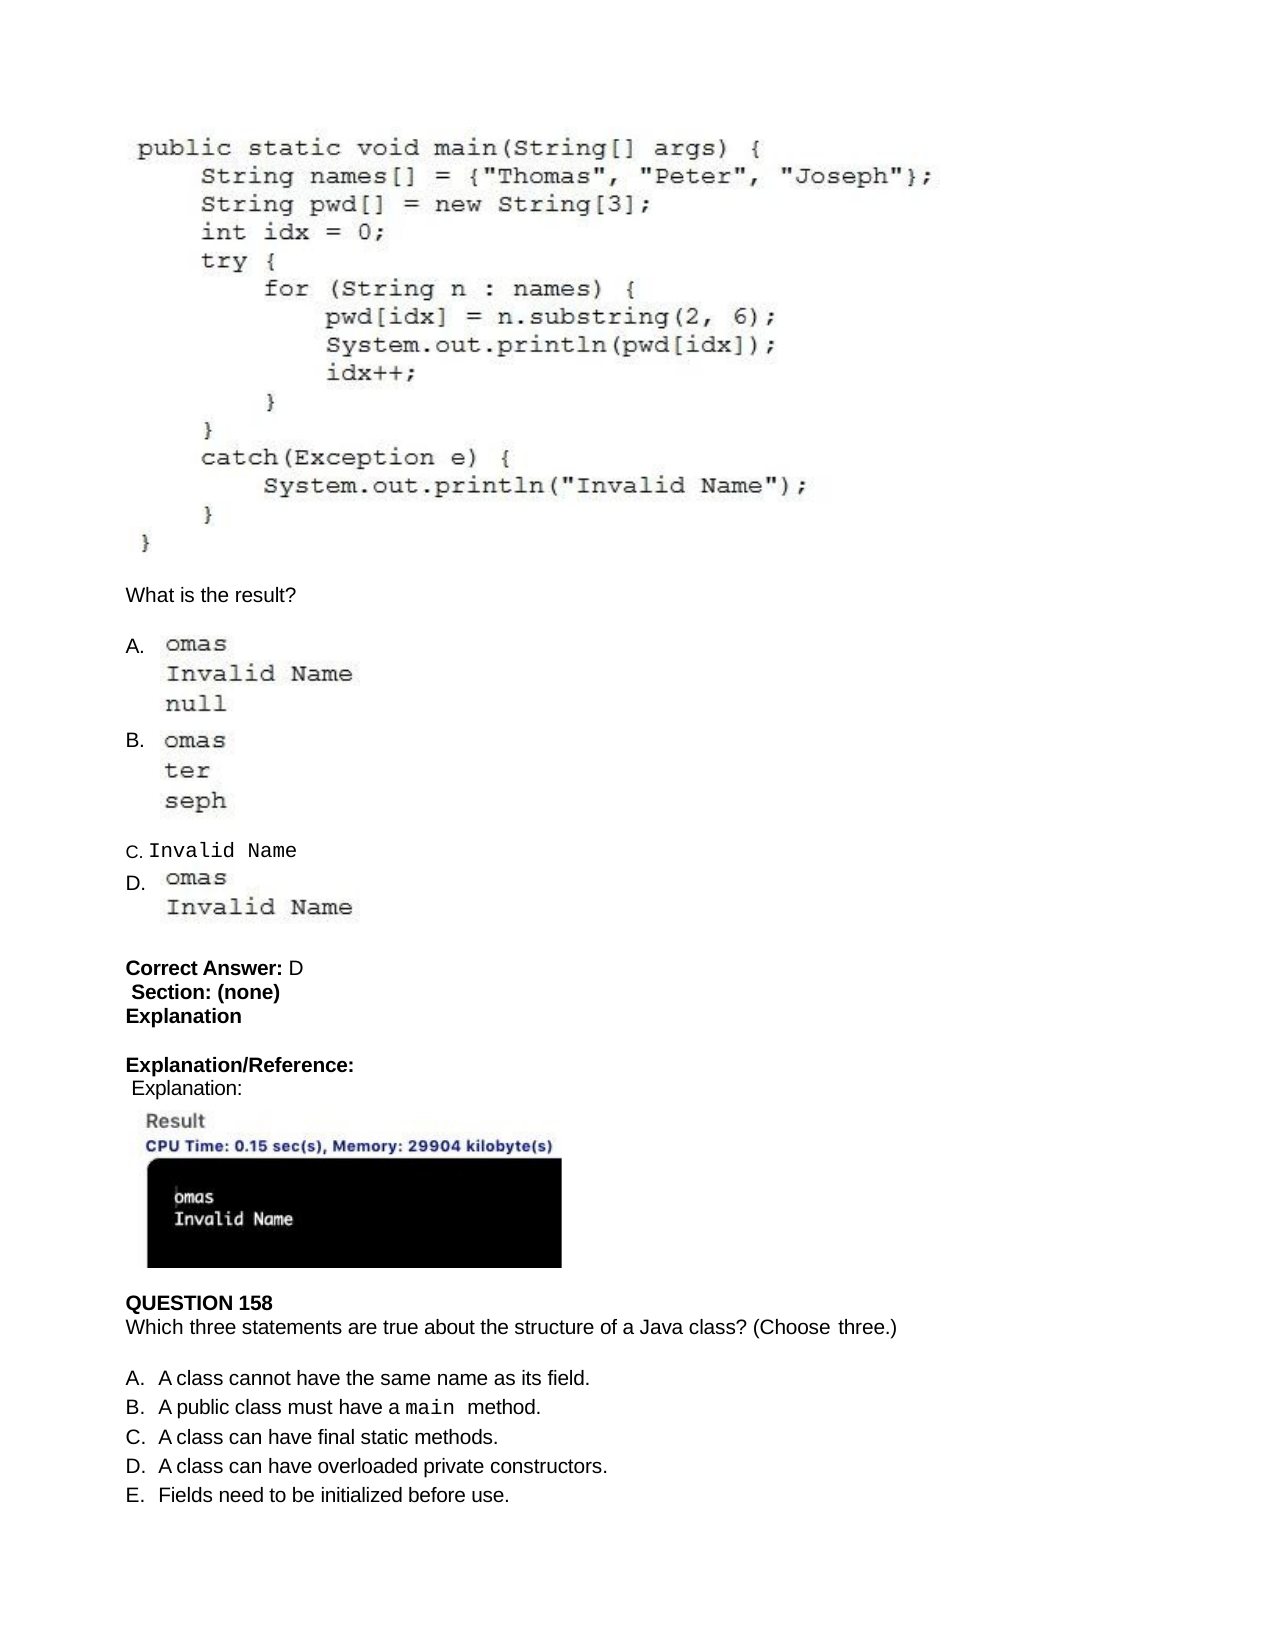

What is the result?

A.

B.

C. Invalid Name
D.

Correct Answer: D  Section: (none)  Explanation

Explanation/Reference:  Explanation:

QUESTION 158
Which three statements are true about the structure of a Java class? (Choose three.)

A class cannot have the same name as its field.
A public class must have a main method.
A class can have final static methods.
A class can have overloaded private constructors.
Fields need to be initialized before use.